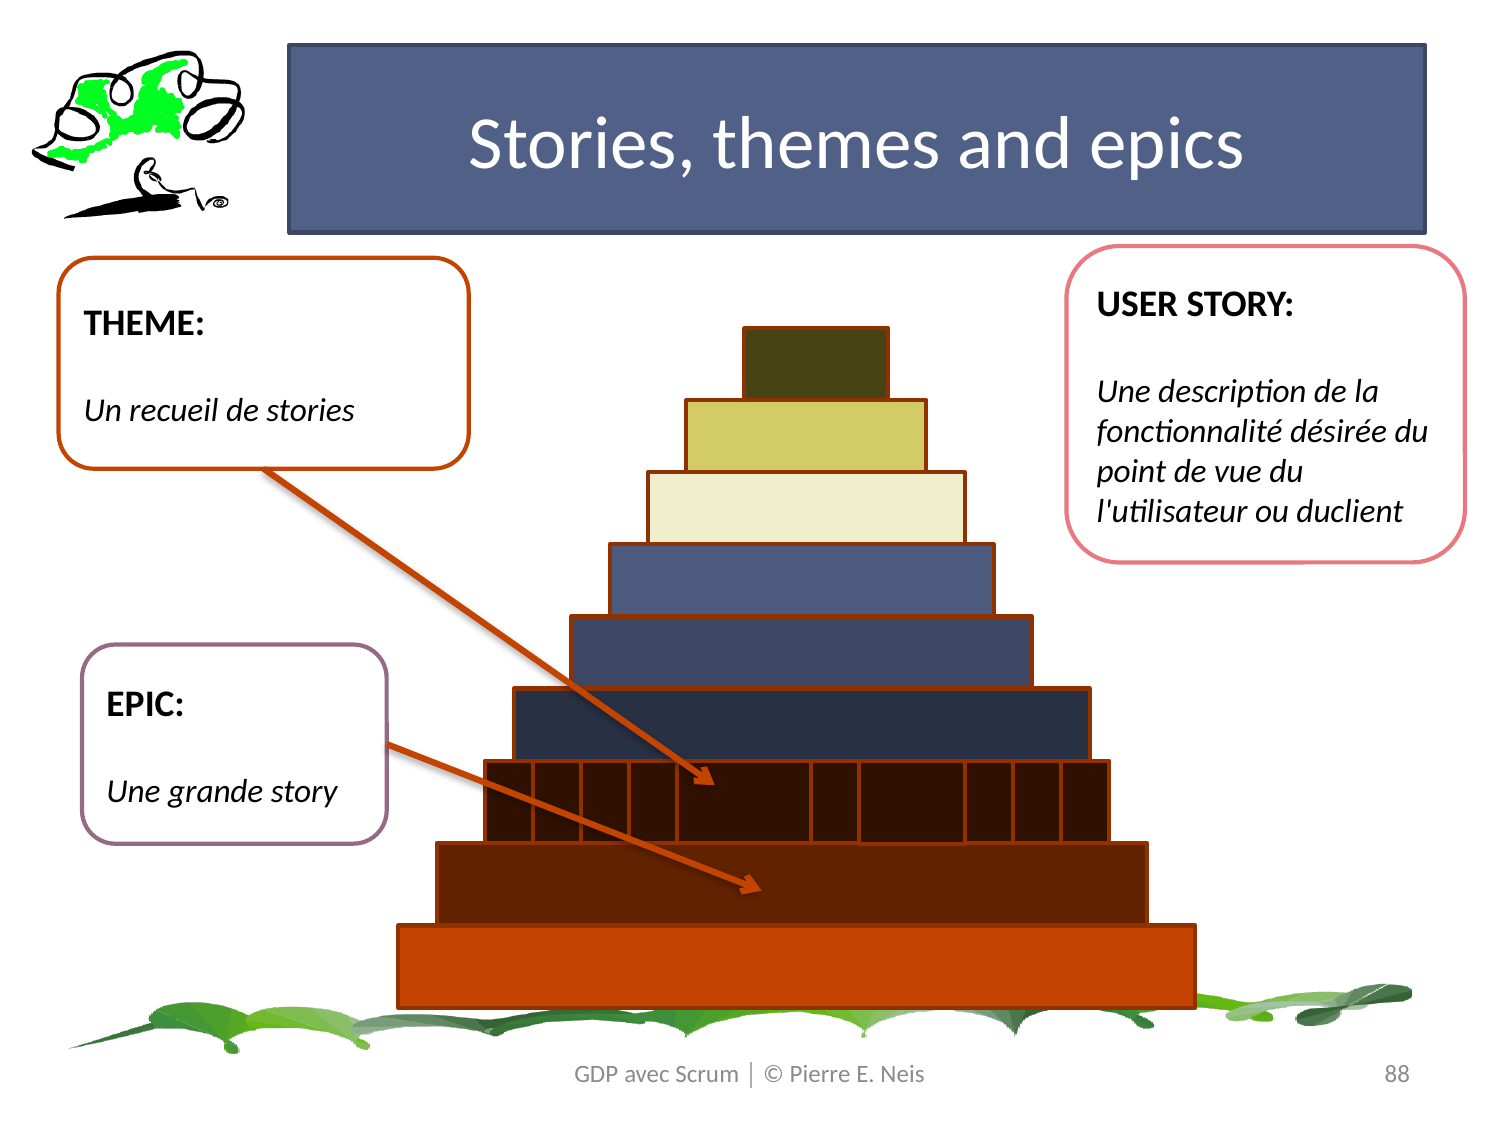

# Stories, themes and epics
USER STORY:

Une description de la fonctionnalité désirée du point de vue du l'utilisateur ou duclient
THEME:

Un recueil de stories

EPIC:

Une grande story
GDP avec Scrum │ © Pierre E. Neis
88